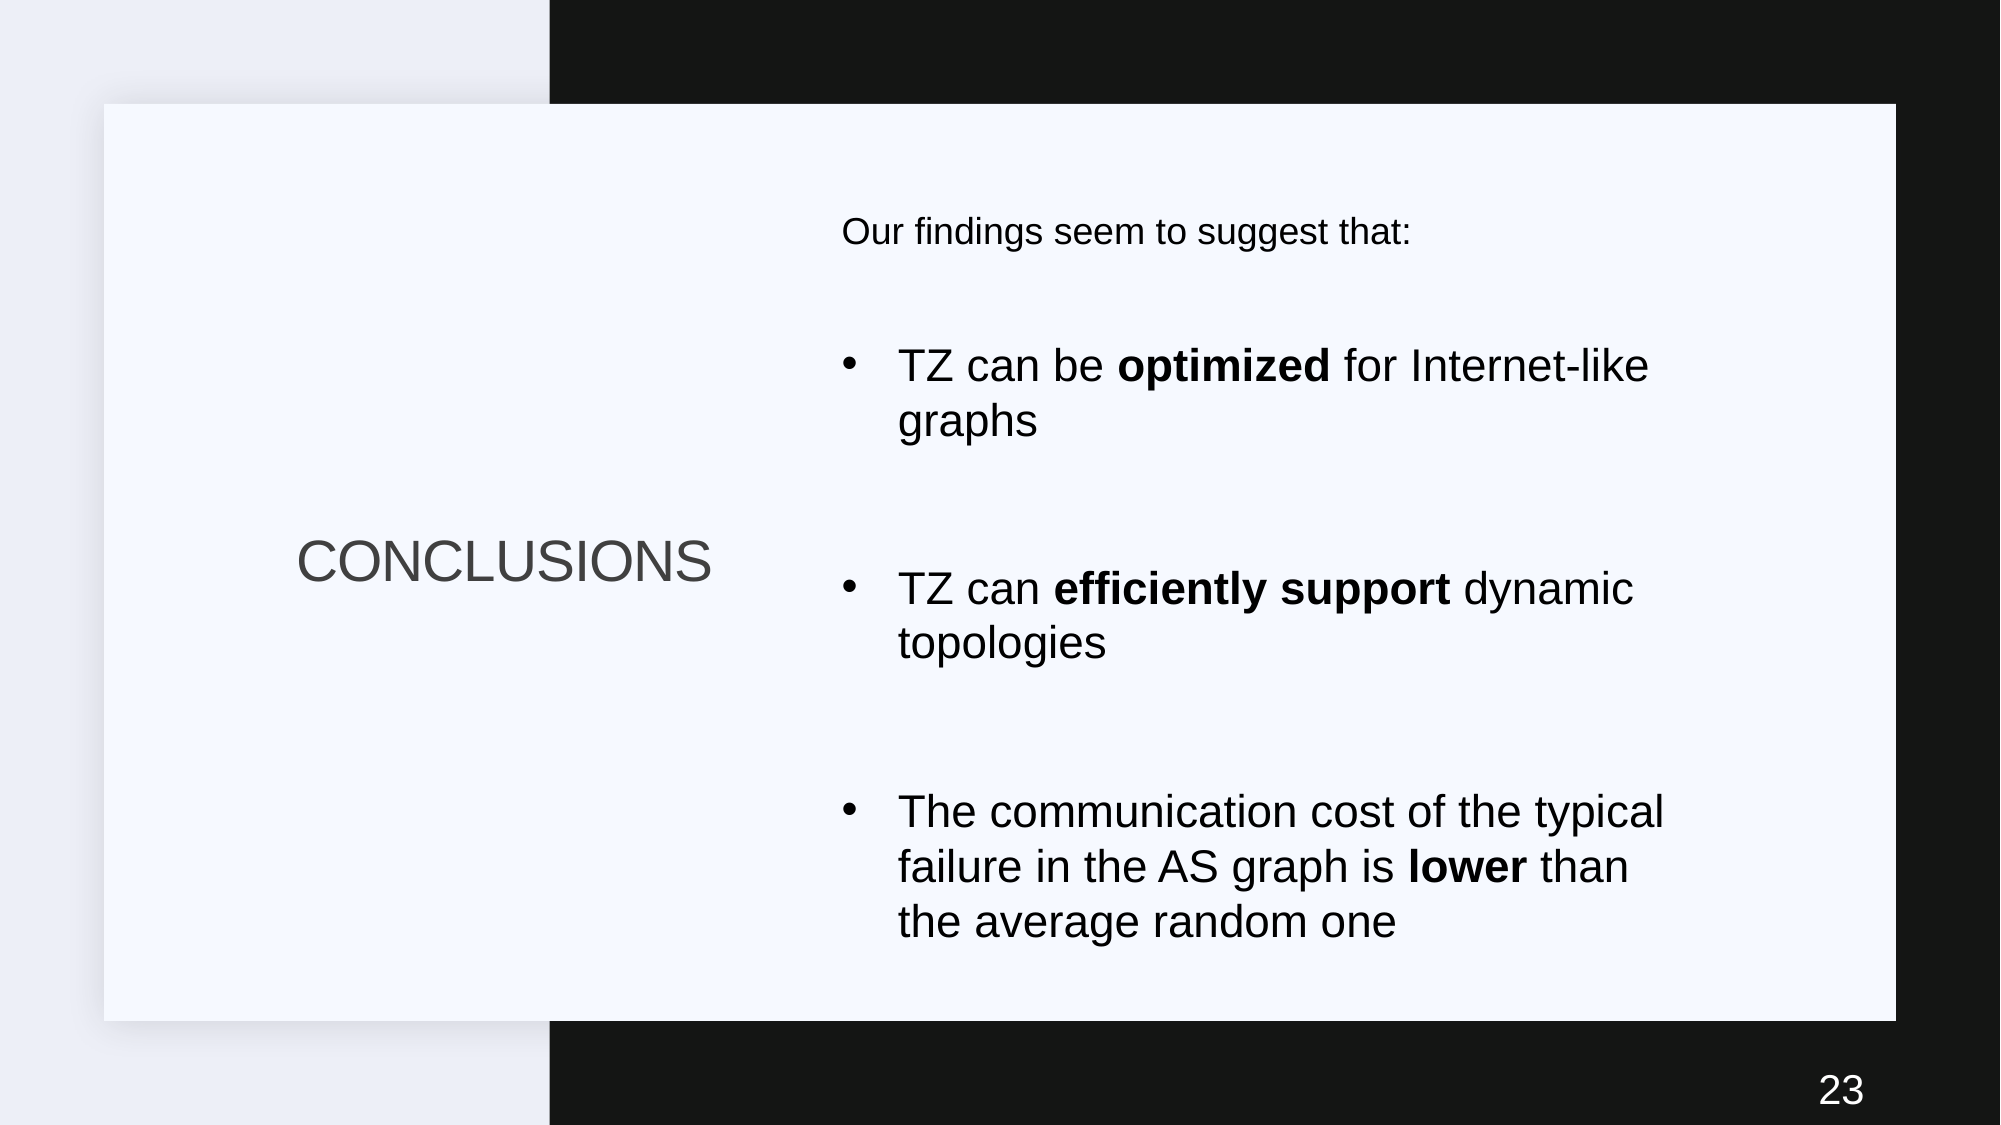

Our findings seem to suggest that:

TZ can be optimized for Internet-like graphs

TZ can efficiently support dynamic topologies

The communication cost of the typical failure in the AS graph is lower than the average random one
# CONCLUSIONS
23